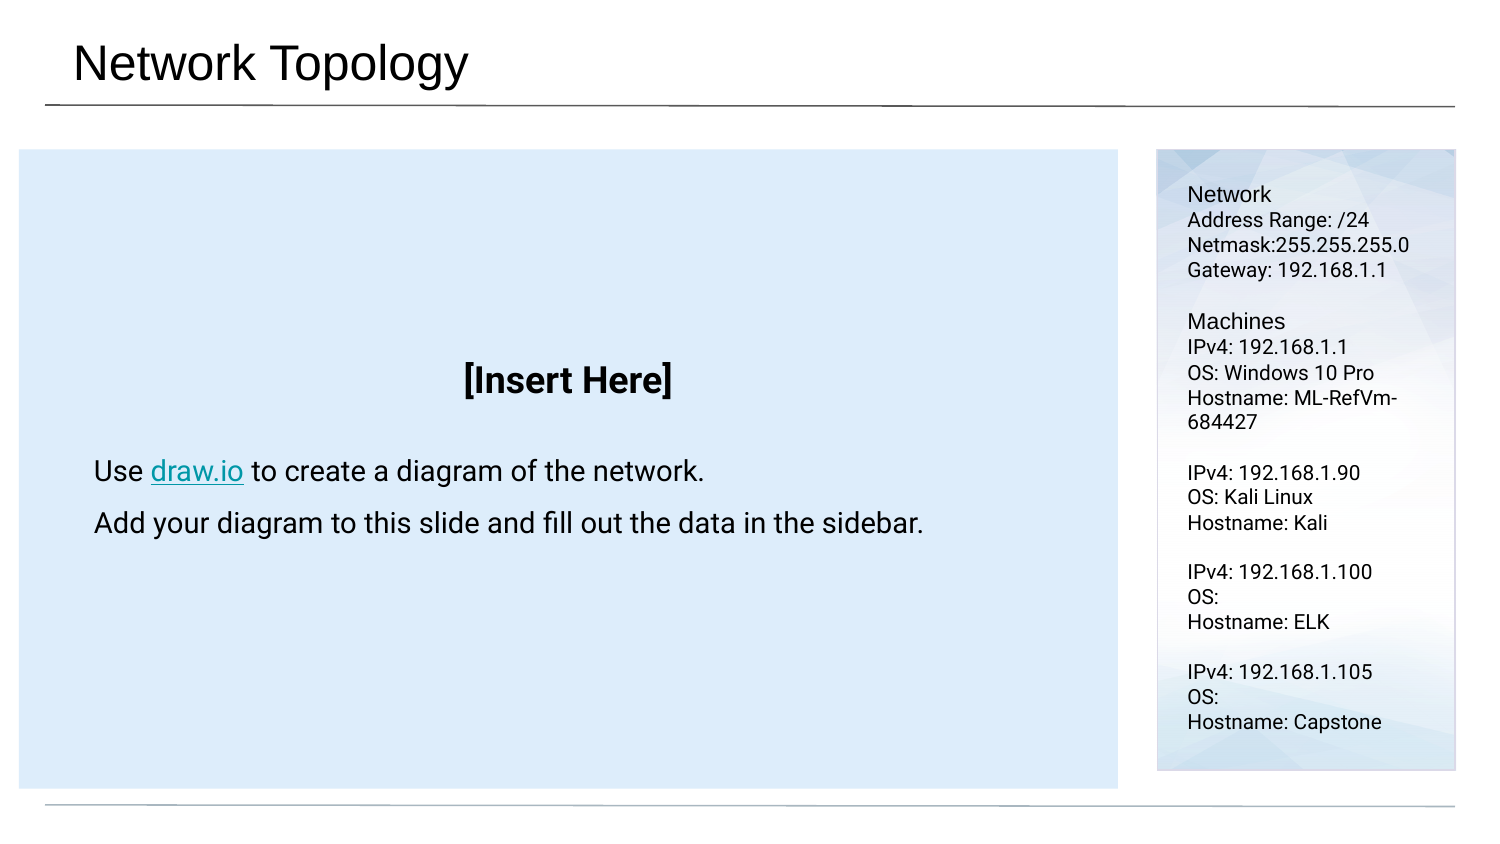

# Network Topology

[Insert Here]

Use draw.io to create a diagram of the network.
Add your diagram to this slide and fill out the data in the sidebar.

Network
Address Range: /24
Netmask:255.255.255.0
Gateway: 192.168.1.1

Machines
IPv4: 192.168.1.1
OS: Windows 10 Pro
Hostname: ML-RefVm-684427

IPv4: 192.168.1.90
OS: Kali Linux
Hostname: Kali

IPv4: 192.168.1.100
OS:
Hostname: ELK

IPv4: 192.168.1.105
OS:
Hostname: Capstone